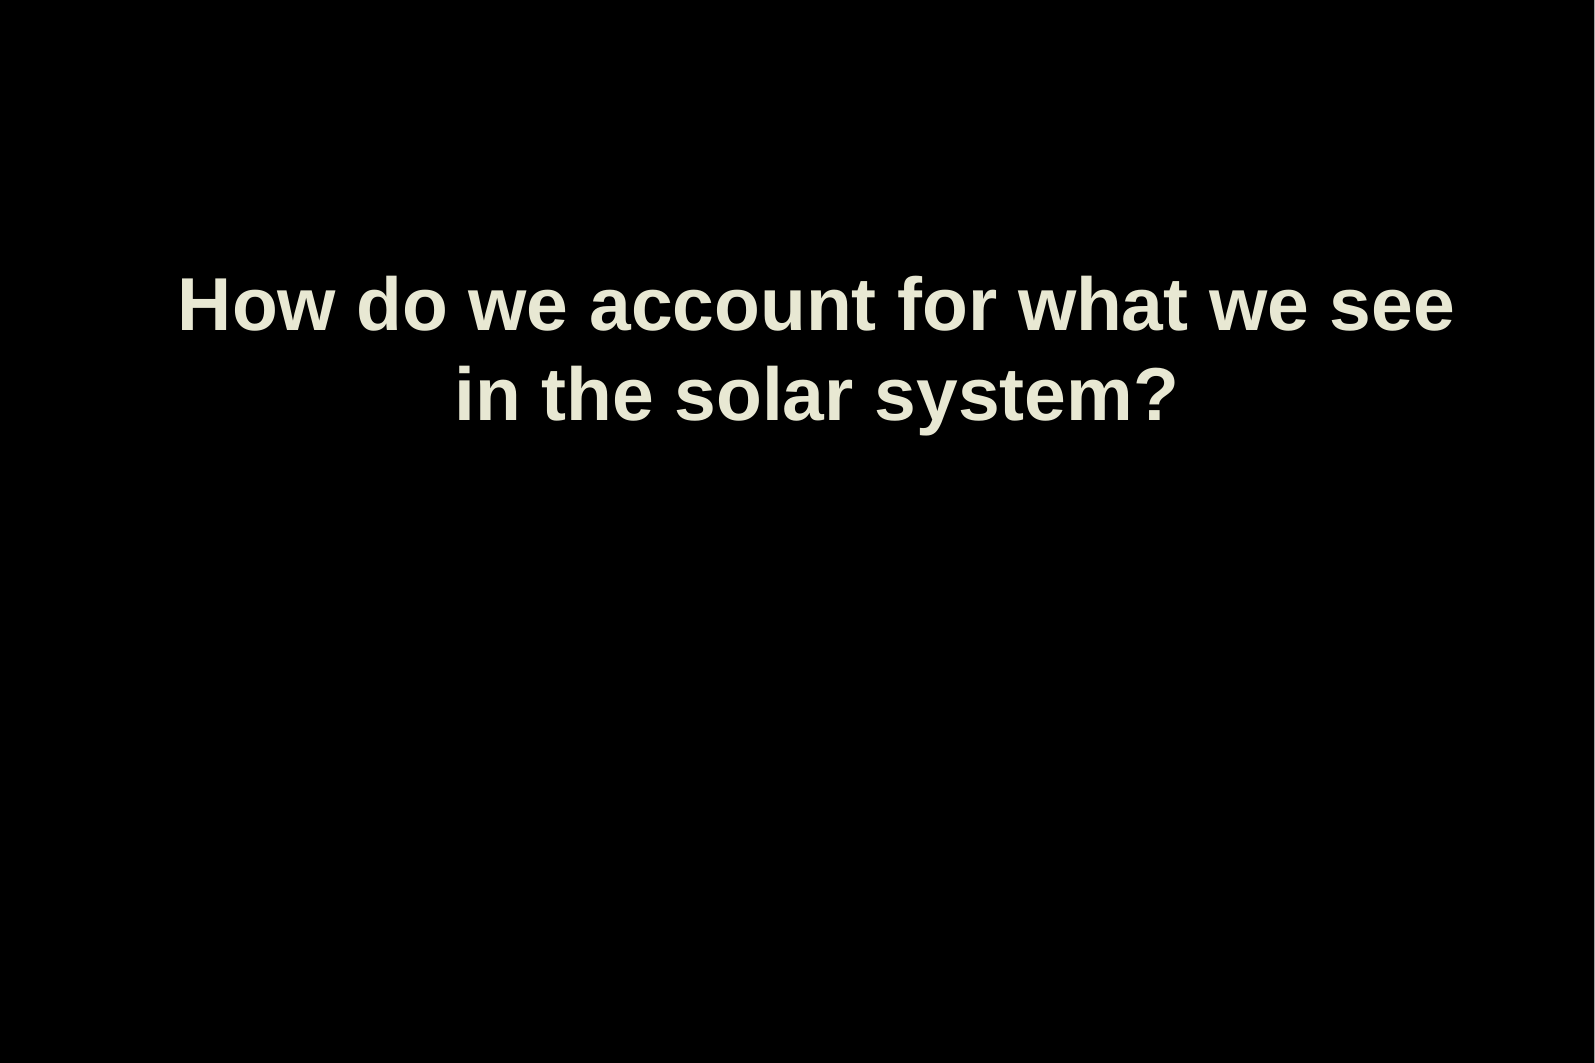

How do we account for what we see in the solar system?